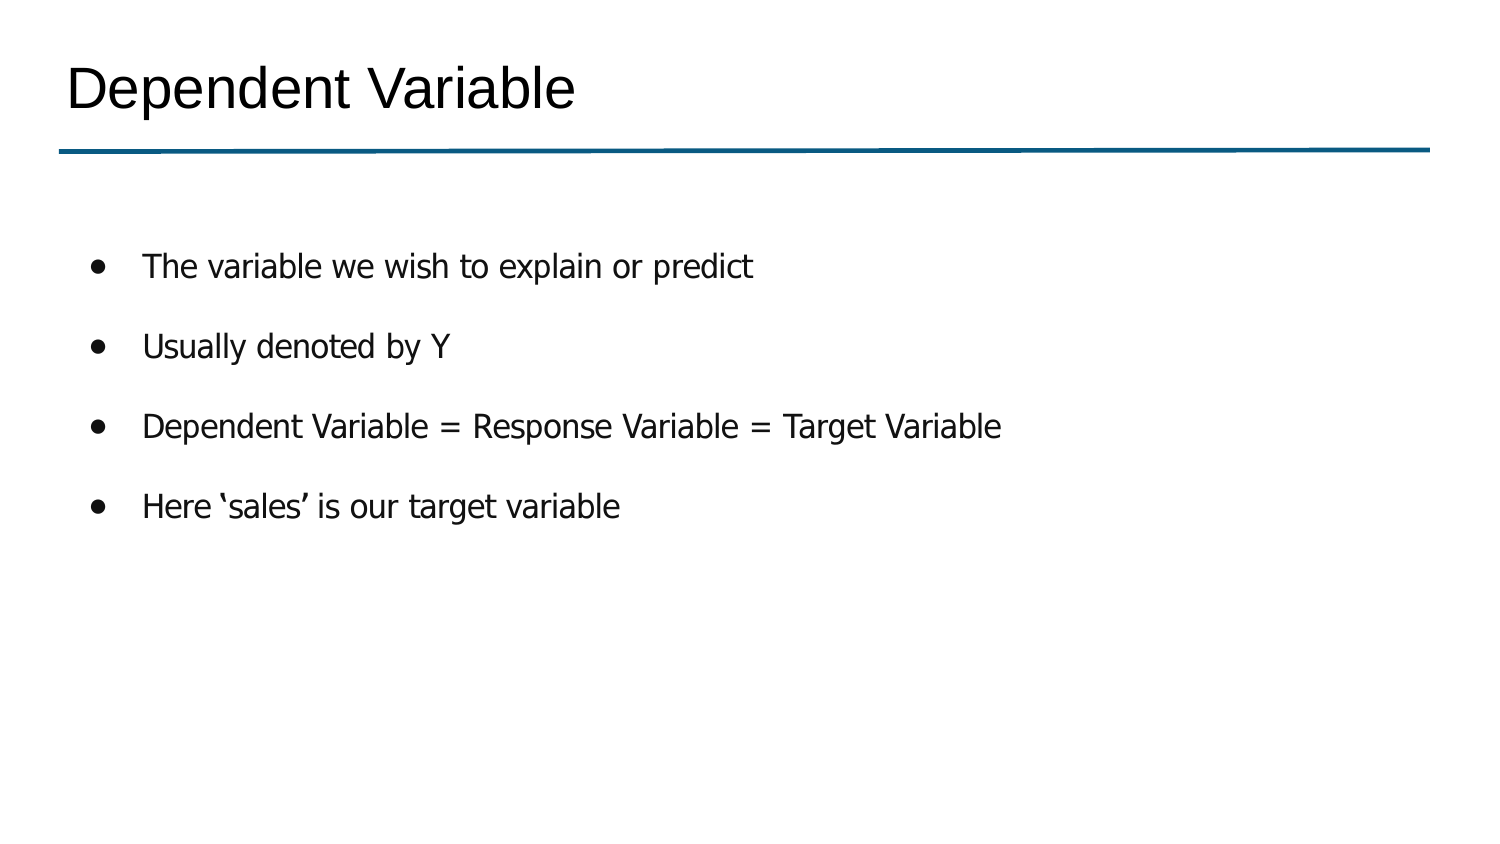

# Dependent Variable

The variable we wish to explain or predict

Usually denoted by Y

Dependent Variable = Response Variable = Target Variable

Here ‘sales’ is our target variable